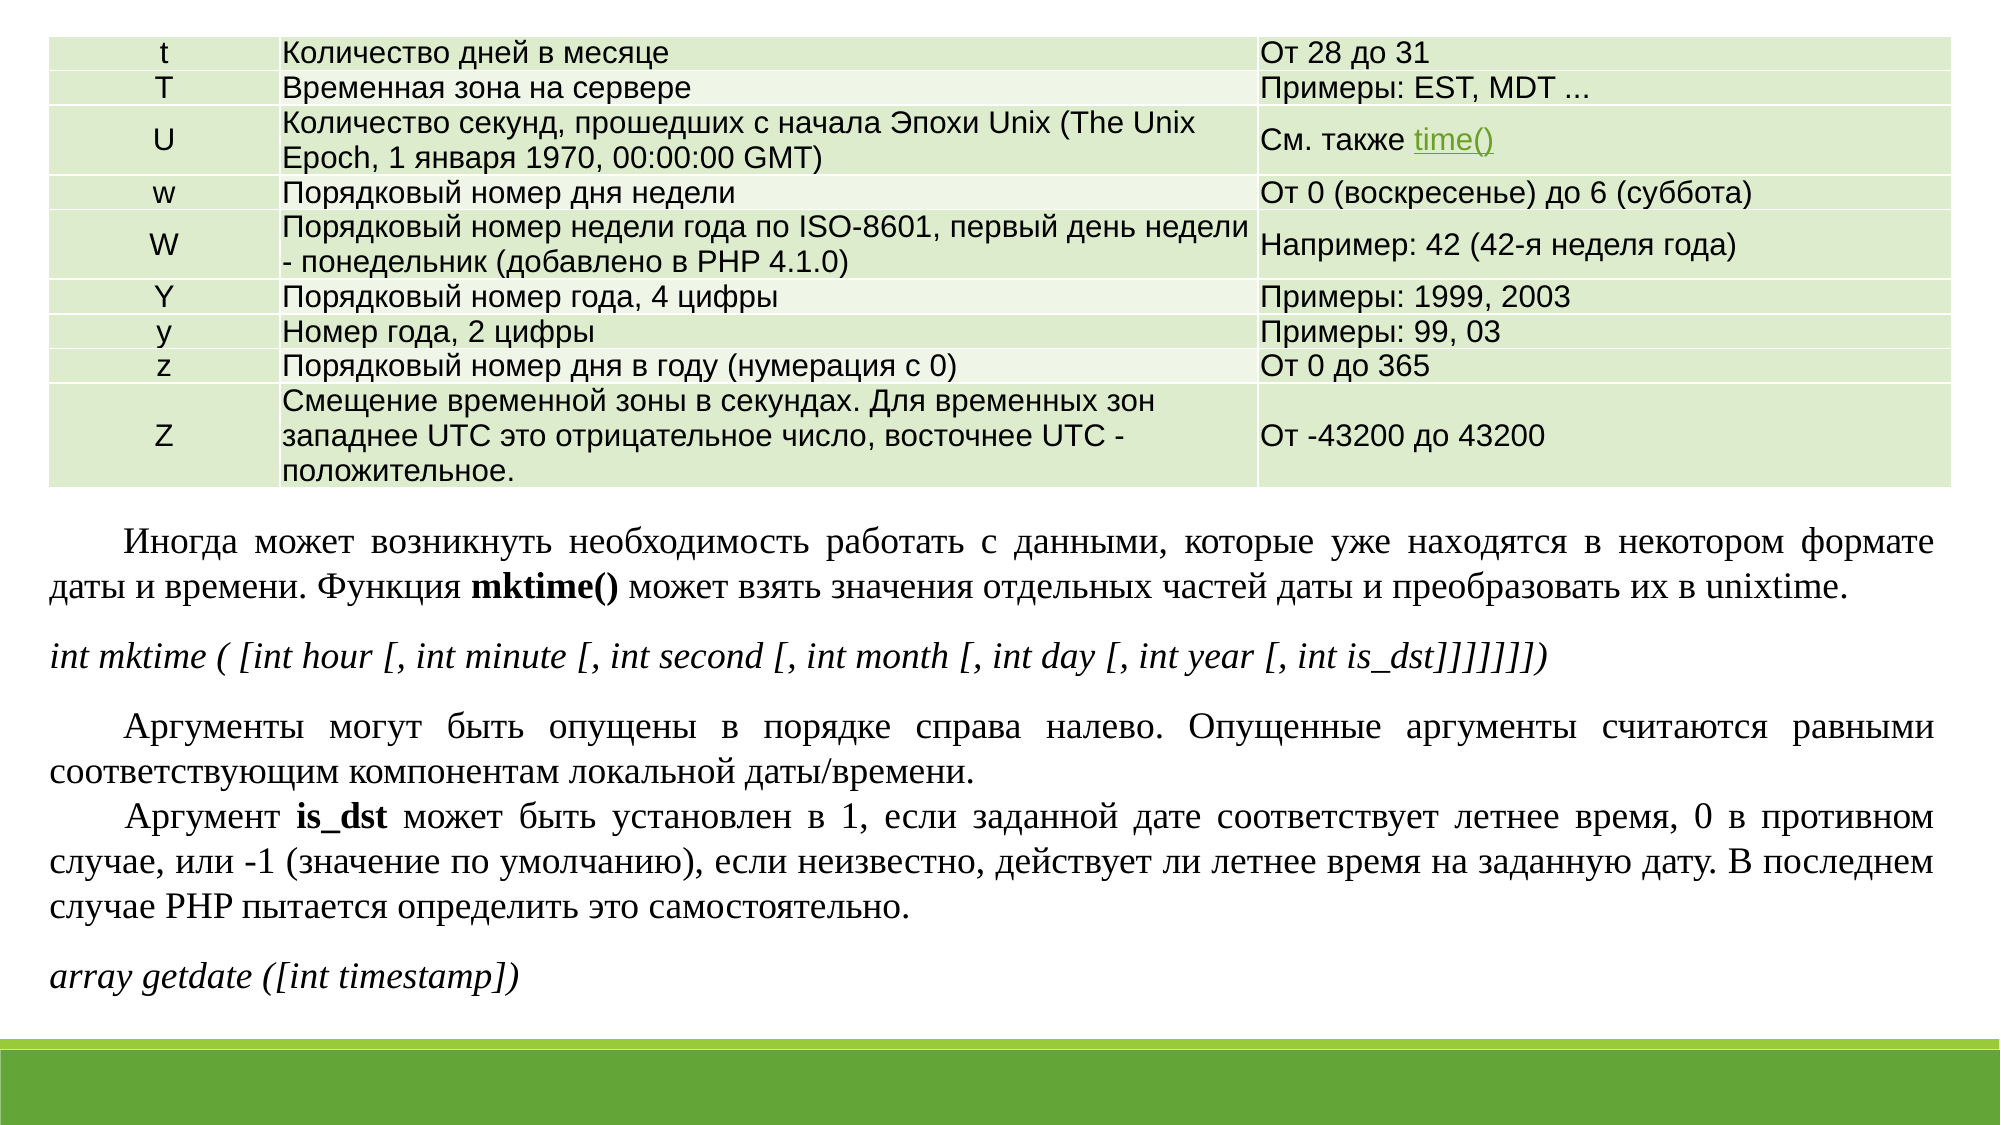

| t | Количество дней в месяце | От 28 до 31 |
| --- | --- | --- |
| T | Временная зона на сервере | Примеры: EST, MDT ... |
| U | Количество секунд, прошедших с начала Эпохи Unix (The Unix Epoch, 1 января 1970, 00:00:00 GMT) | См. также time() |
| w | Порядковый номер дня недели | От 0 (воскресенье) до 6 (суббота) |
| W | Порядковый номер недели года по ISO-8601, первый день недели - понедельник (добавлено в PHP 4.1.0) | Например: 42 (42-я неделя года) |
| Y | Порядковый номер года, 4 цифры | Примеры: 1999, 2003 |
| y | Номер года, 2 цифры | Примеры: 99, 03 |
| z | Порядковый номер дня в году (нумерация с 0) | От 0 до 365 |
| Z | Смещение временной зоны в секундах. Для временных зон западнее UTC это отрицательное число, восточнее UTC - положительное. | От -43200 до 43200 |
Иногда может возникнуть необходимость работать с данными, которые уже наxодятся в некотором формате даты и времени. Функция mktime() может взять значения отдельныx частей даты и преобразовать иx в unixtime.
int mktime ( [int hour [, int minute [, int second [, int month [, int day [, int year [, int is_dst]]]]]]])
Аргументы могут быть опущены в порядке справа налево. Опущенные аргументы считаются равными соответствующим компонентам локальной даты/времени.
Аргумент is_dst может быть установлен в 1, если заданной дате соответствует летнее время, 0 в противном случае, или -1 (значение по умолчанию), если неизвестно, действует ли летнее время на заданную дату. В последнем случае PHP пытается определить это самостоятельно.
array getdate ([int timestamp])